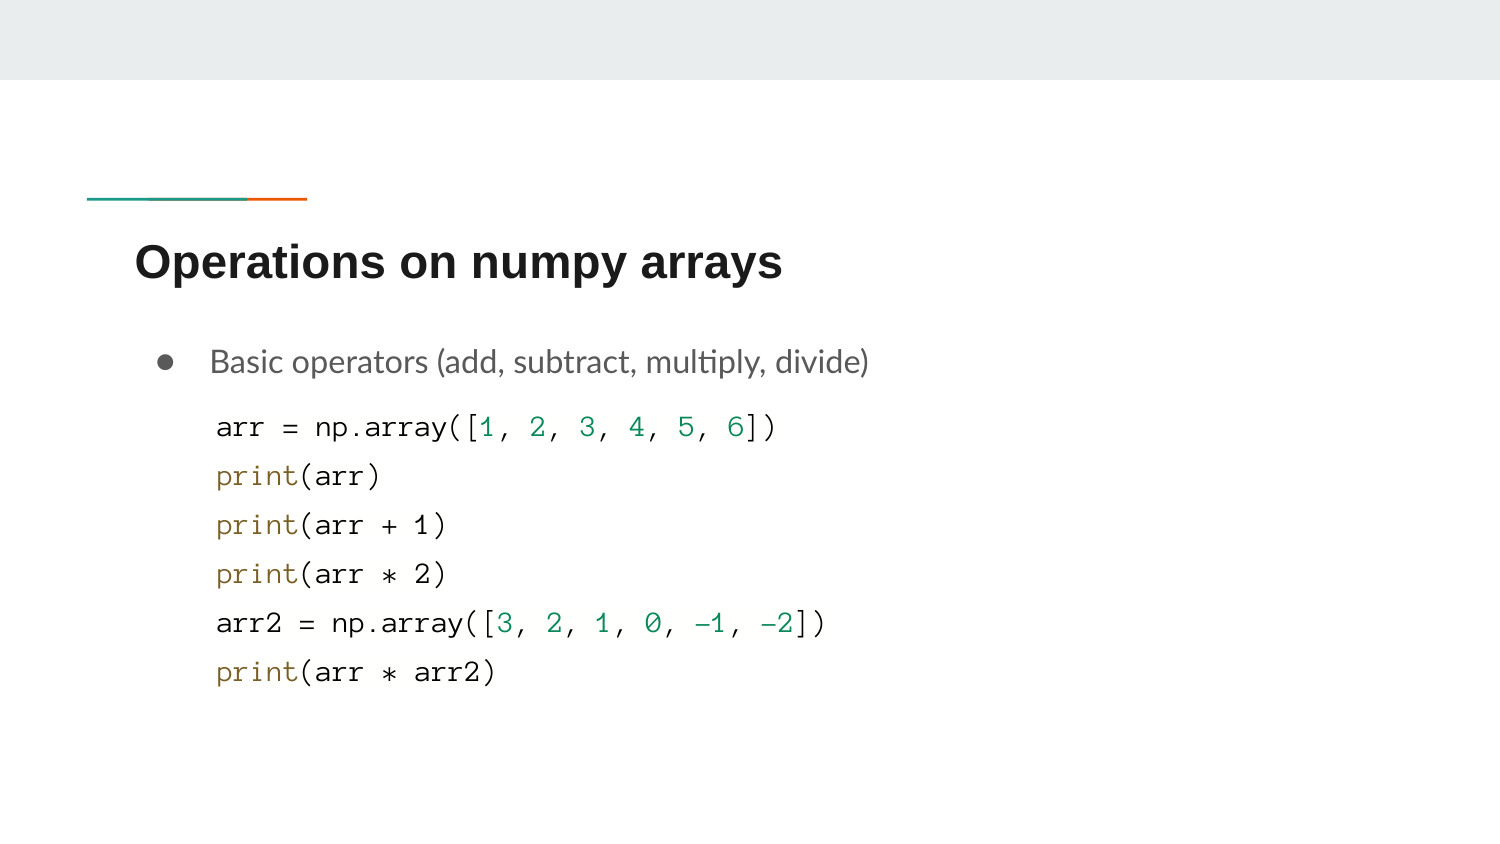

# Operations on numpy arrays
Basic operators (add, subtract, multiply, divide)

arr = np.array([1, 2, 3, 4, 5, 6])
print(arr)
print(arr + 1)
print(arr * 2)
arr2 = np.array([3, 2, 1, 0, -1, -2])
print(arr * arr2)